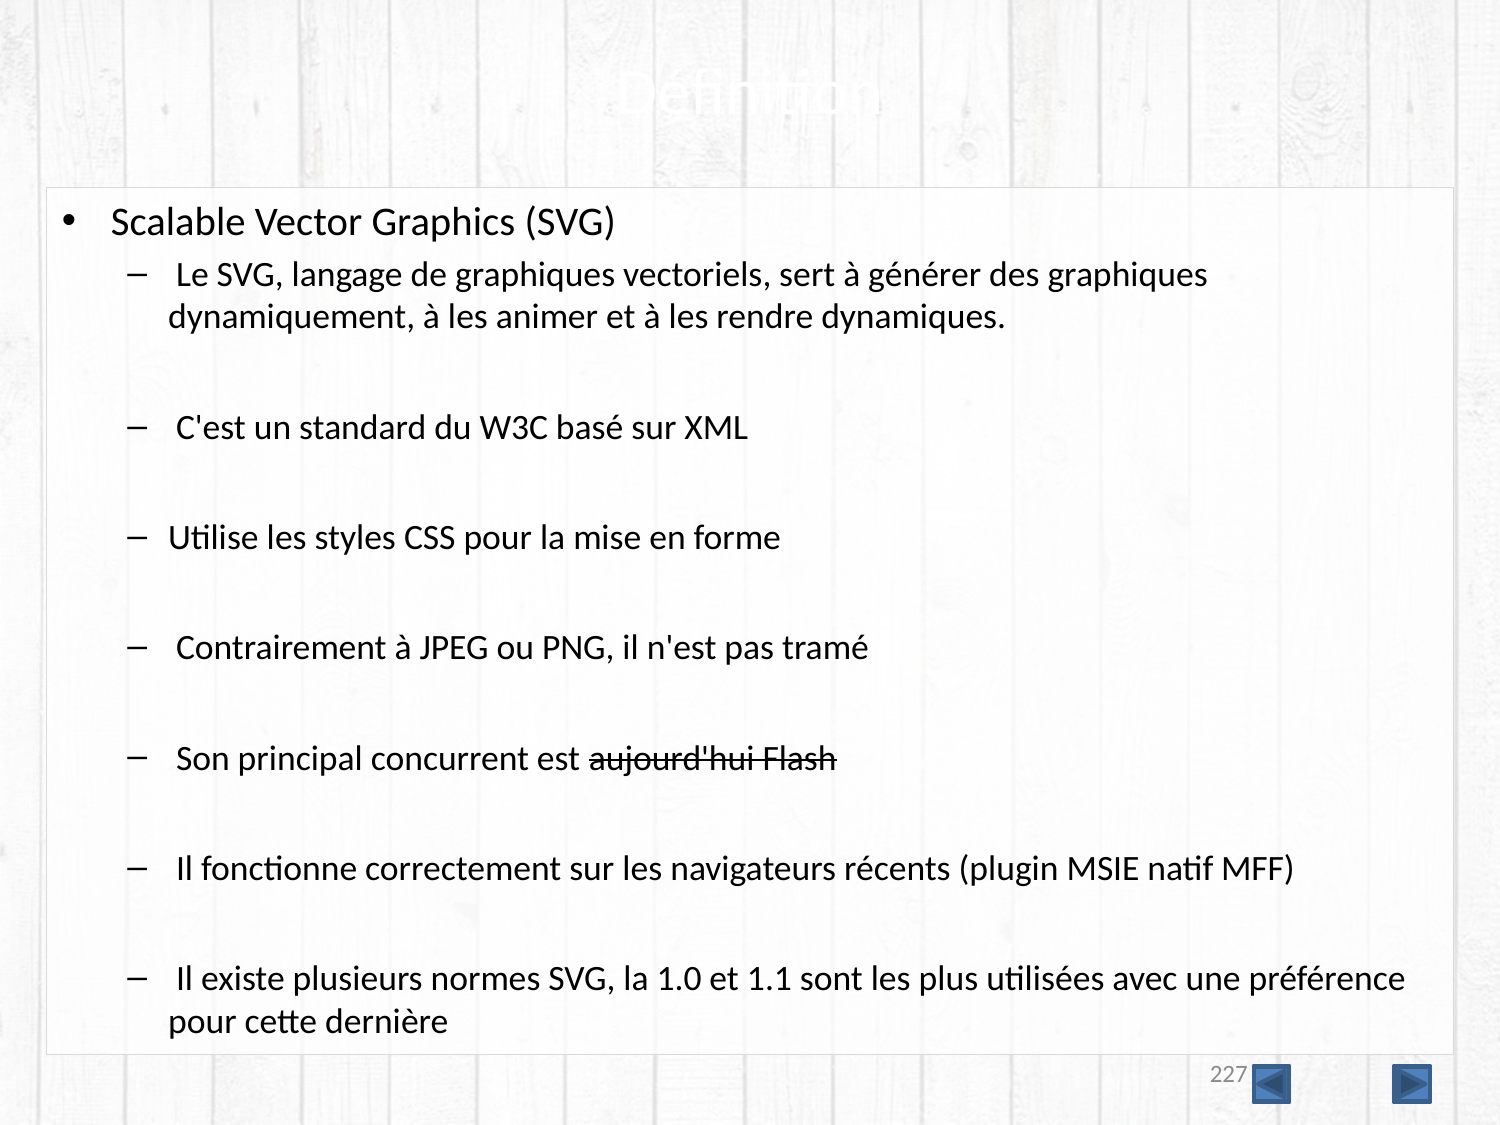

# Définition
Scalable Vector Graphics (SVG)
 Le SVG, langage de graphiques vectoriels, sert à générer des graphiques dynamiquement, à les animer et à les rendre dynamiques.

 C'est un standard du W3C basé sur XML

Utilise les styles CSS pour la mise en forme

 Contrairement à JPEG ou PNG, il n'est pas tramé

 Son principal concurrent est aujourd'hui Flash

 Il fonctionne correctement sur les navigateurs récents (plugin MSIE natif MFF)

 Il existe plusieurs normes SVG, la 1.0 et 1.1 sont les plus utilisées avec une préférence pour cette dernière
227